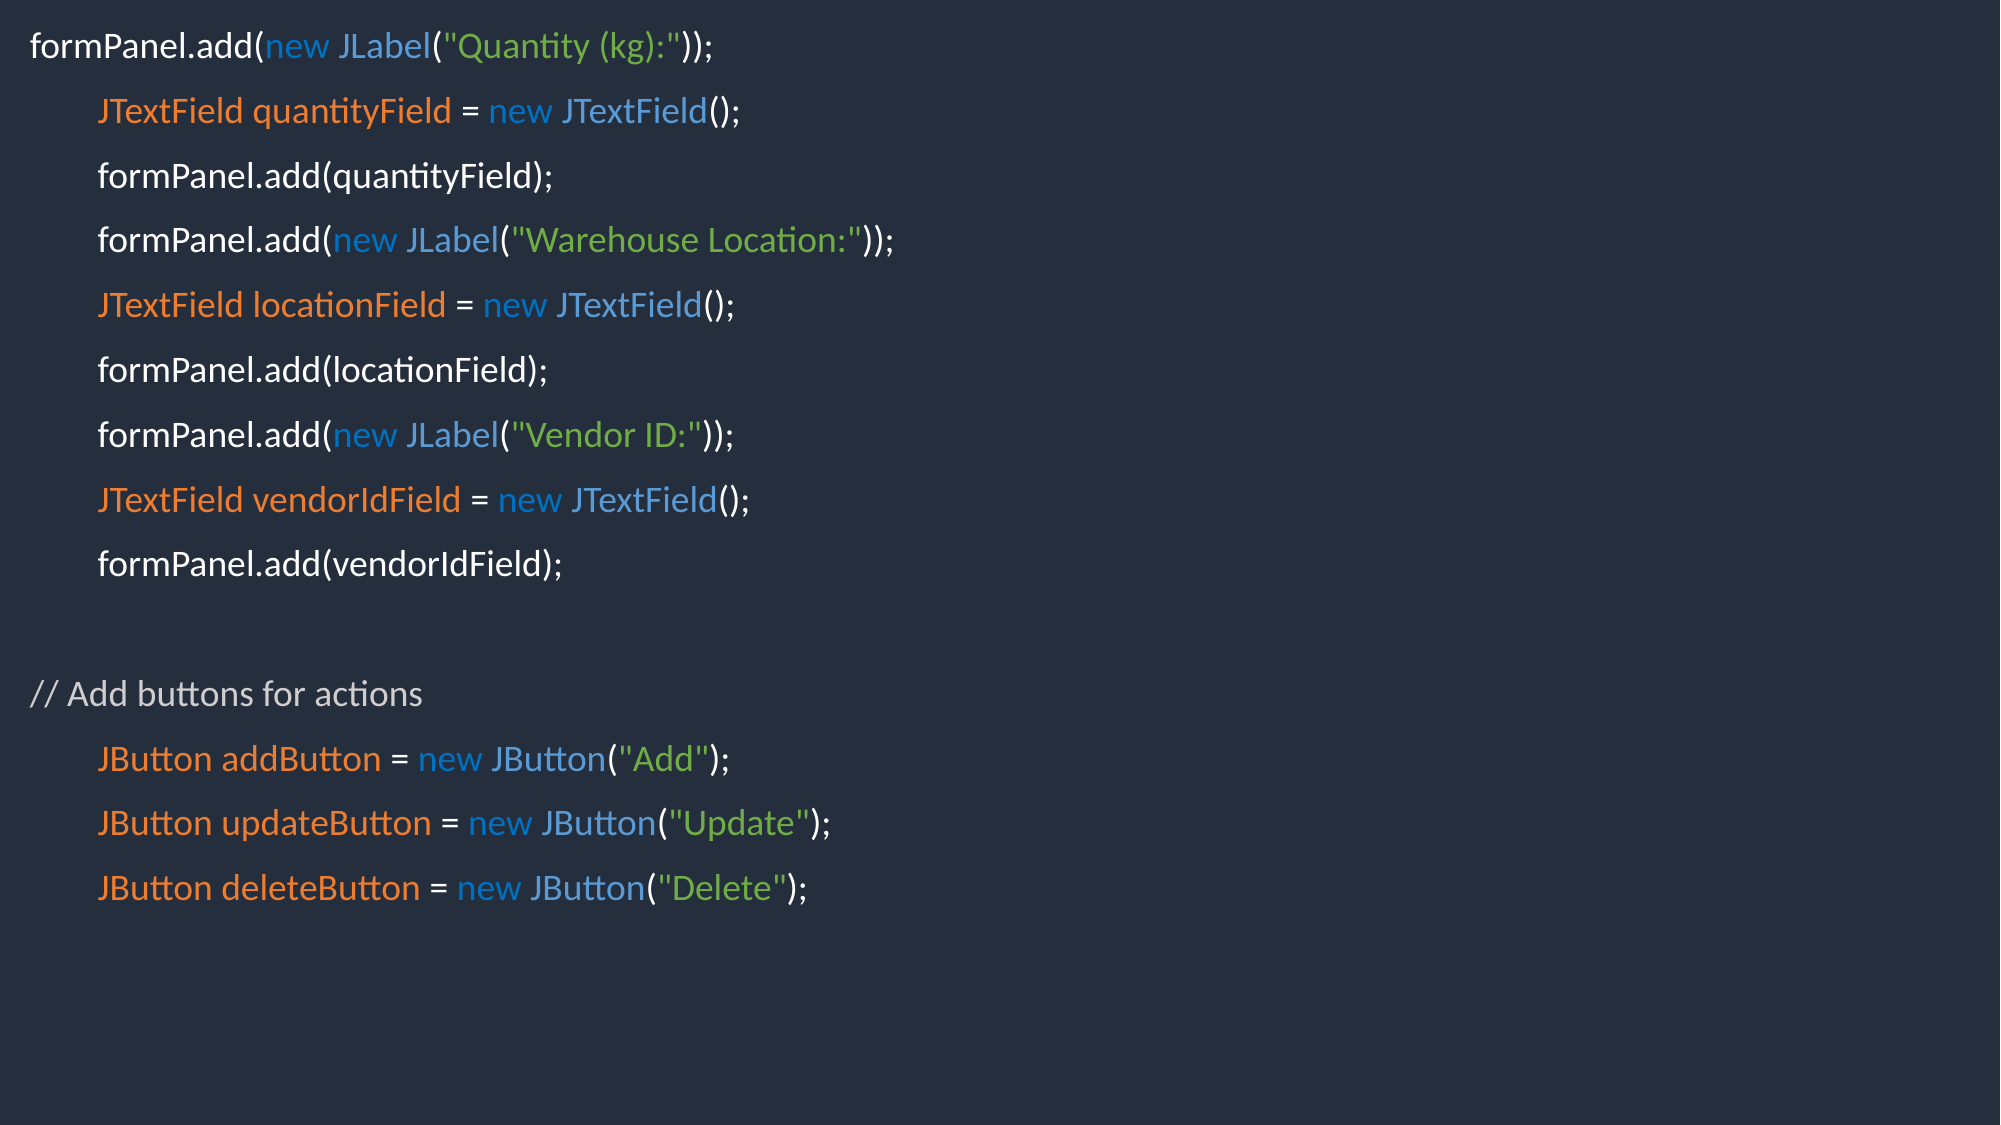

formPanel.add(new JLabel("Quantity (kg):"));
        JTextField quantityField = new JTextField();
        formPanel.add(quantityField);
        formPanel.add(new JLabel("Warehouse Location:"));
        JTextField locationField = new JTextField();
        formPanel.add(locationField);
        formPanel.add(new JLabel("Vendor ID:"));
        JTextField vendorIdField = new JTextField();
        formPanel.add(vendorIdField);

// Add buttons for actions
        JButton addButton = new JButton("Add");
        JButton updateButton = new JButton("Update");
        JButton deleteButton = new JButton("Delete");